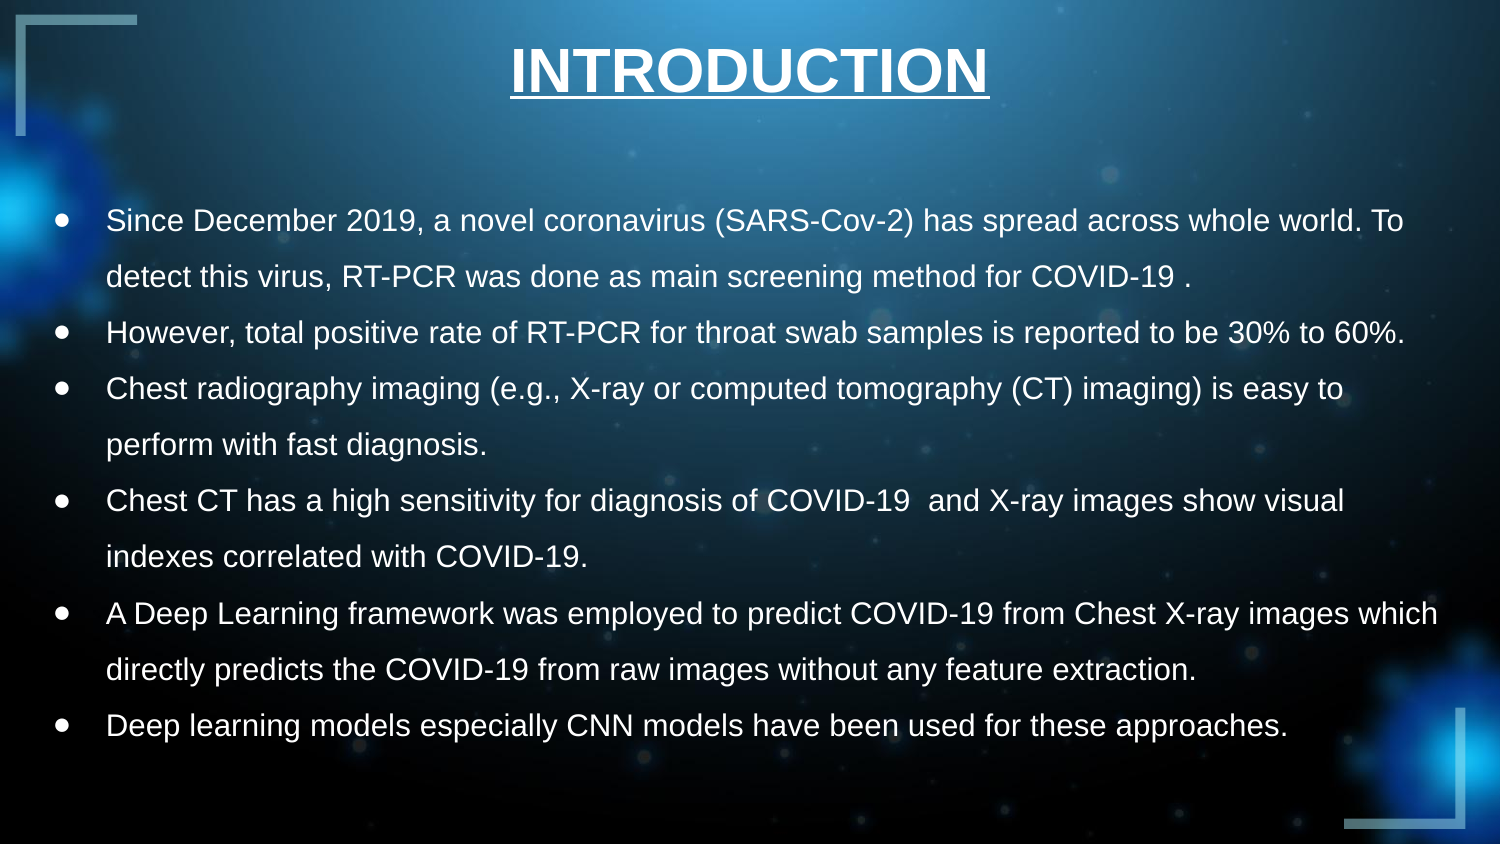

# INTRODUCTION

Since December 2019, a novel coronavirus (SARS-Cov-2) has spread across whole world. To detect this virus, RT-PCR was done as main screening method for COVID-19 .
However, total positive rate of RT-PCR for throat swab samples is reported to be 30% to 60%.
Chest radiography imaging (e.g., X-ray or computed tomography (CT) imaging) is easy to perform with fast diagnosis.
Chest CT has a high sensitivity for diagnosis of COVID-19  and X-ray images show visual indexes correlated with COVID-19.
A Deep Learning framework was employed to predict COVID-19 from Chest X-ray images which directly predicts the COVID-19 from raw images without any feature extraction.
Deep learning models especially CNN models have been used for these approaches.